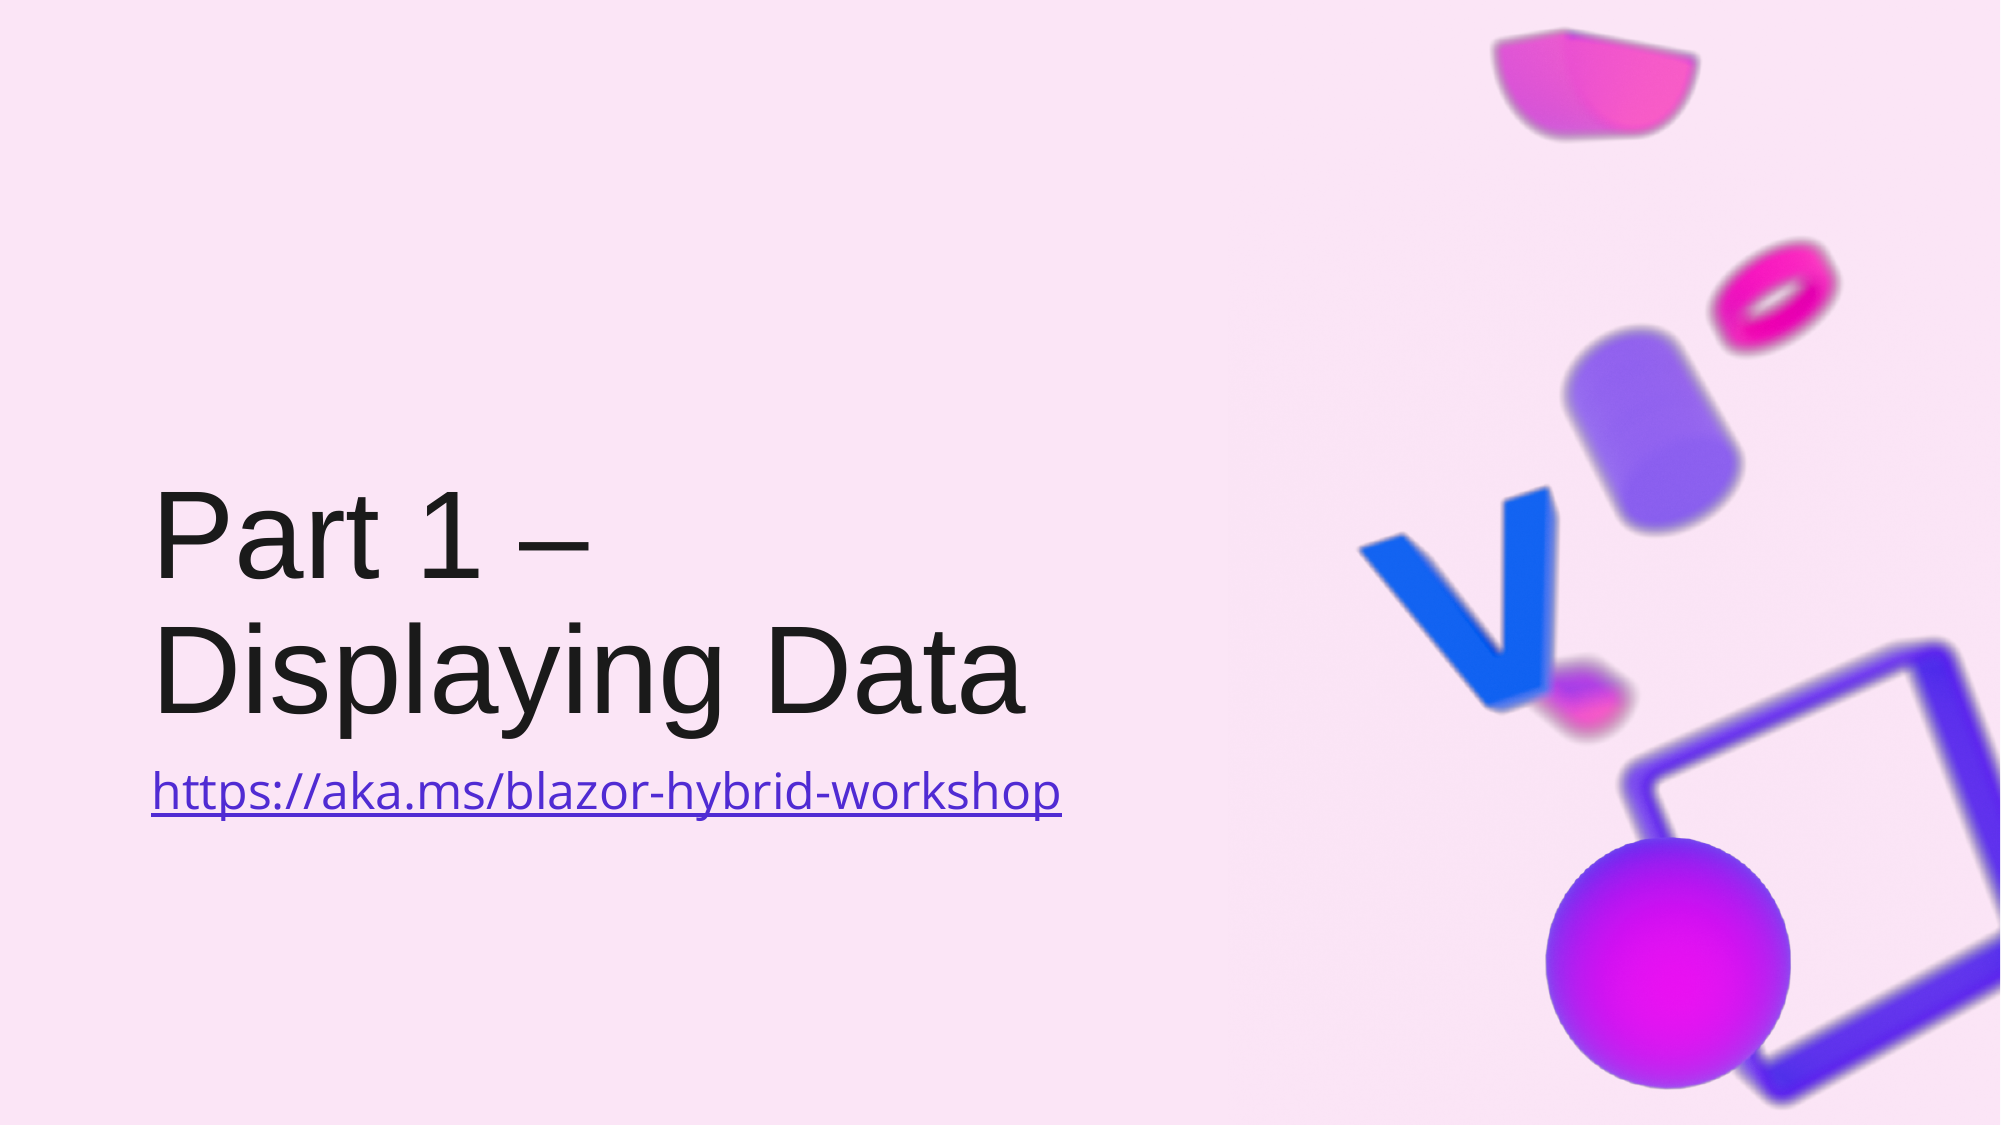

# Part 1 – Displaying Data
https://aka.ms/blazor-hybrid-workshop